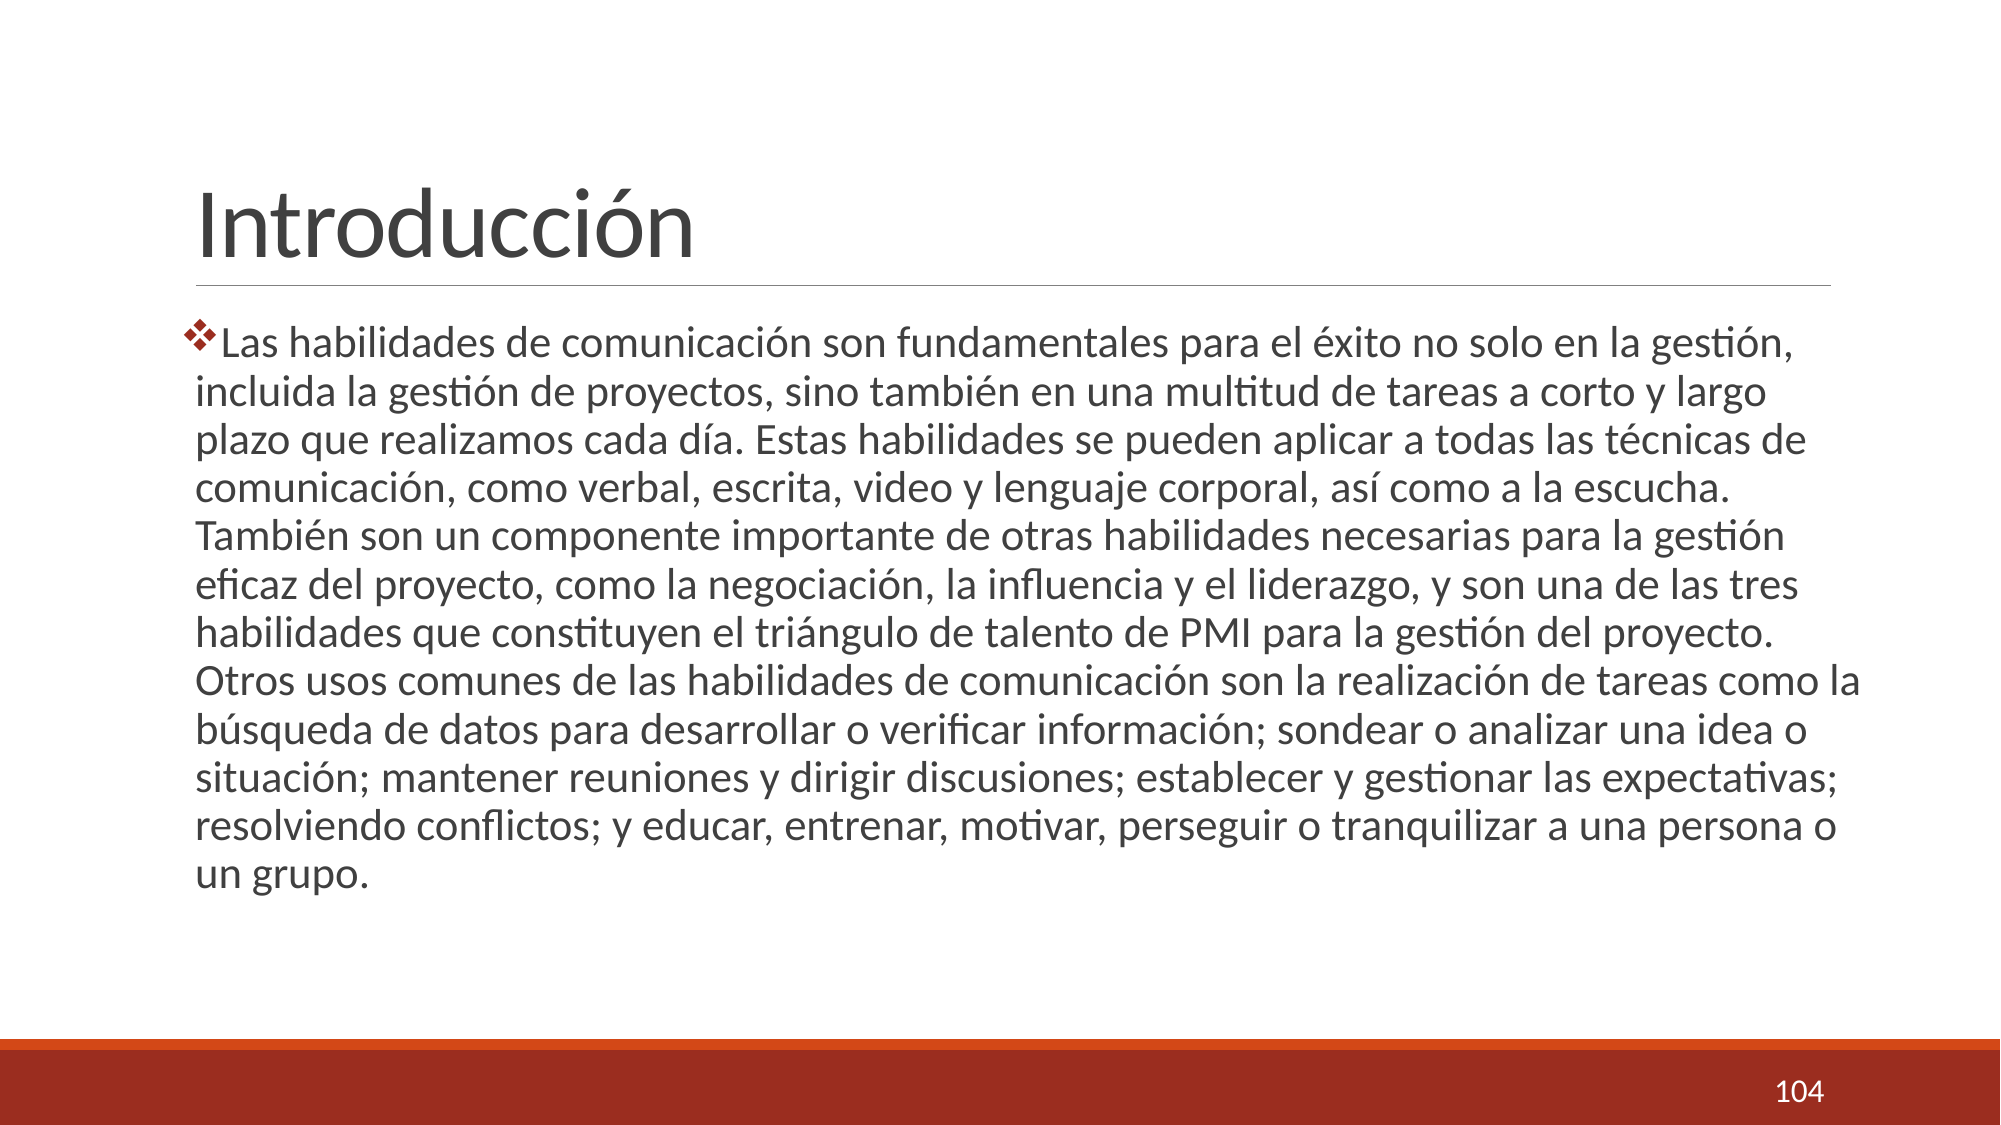

# Introducción
Las habilidades de comunicación son fundamentales para el éxito no solo en la gestión, incluida la gestión de proyectos, sino también en una multitud de tareas a corto y largo plazo que realizamos cada día. Estas habilidades se pueden aplicar a todas las técnicas de comunicación, como verbal, escrita, video y lenguaje corporal, así como a la escucha. También son un componente importante de otras habilidades necesarias para la gestión eficaz del proyecto, como la negociación, la influencia y el liderazgo, y son una de las tres habilidades que constituyen el triángulo de talento de PMI para la gestión del proyecto. Otros usos comunes de las habilidades de comunicación son la realización de tareas como la búsqueda de datos para desarrollar o verificar información; sondear o analizar una idea o situación; mantener reuniones y dirigir discusiones; establecer y gestionar las expectativas; resolviendo conflictos; y educar, entrenar, motivar, perseguir o tranquilizar a una persona o un grupo.
104